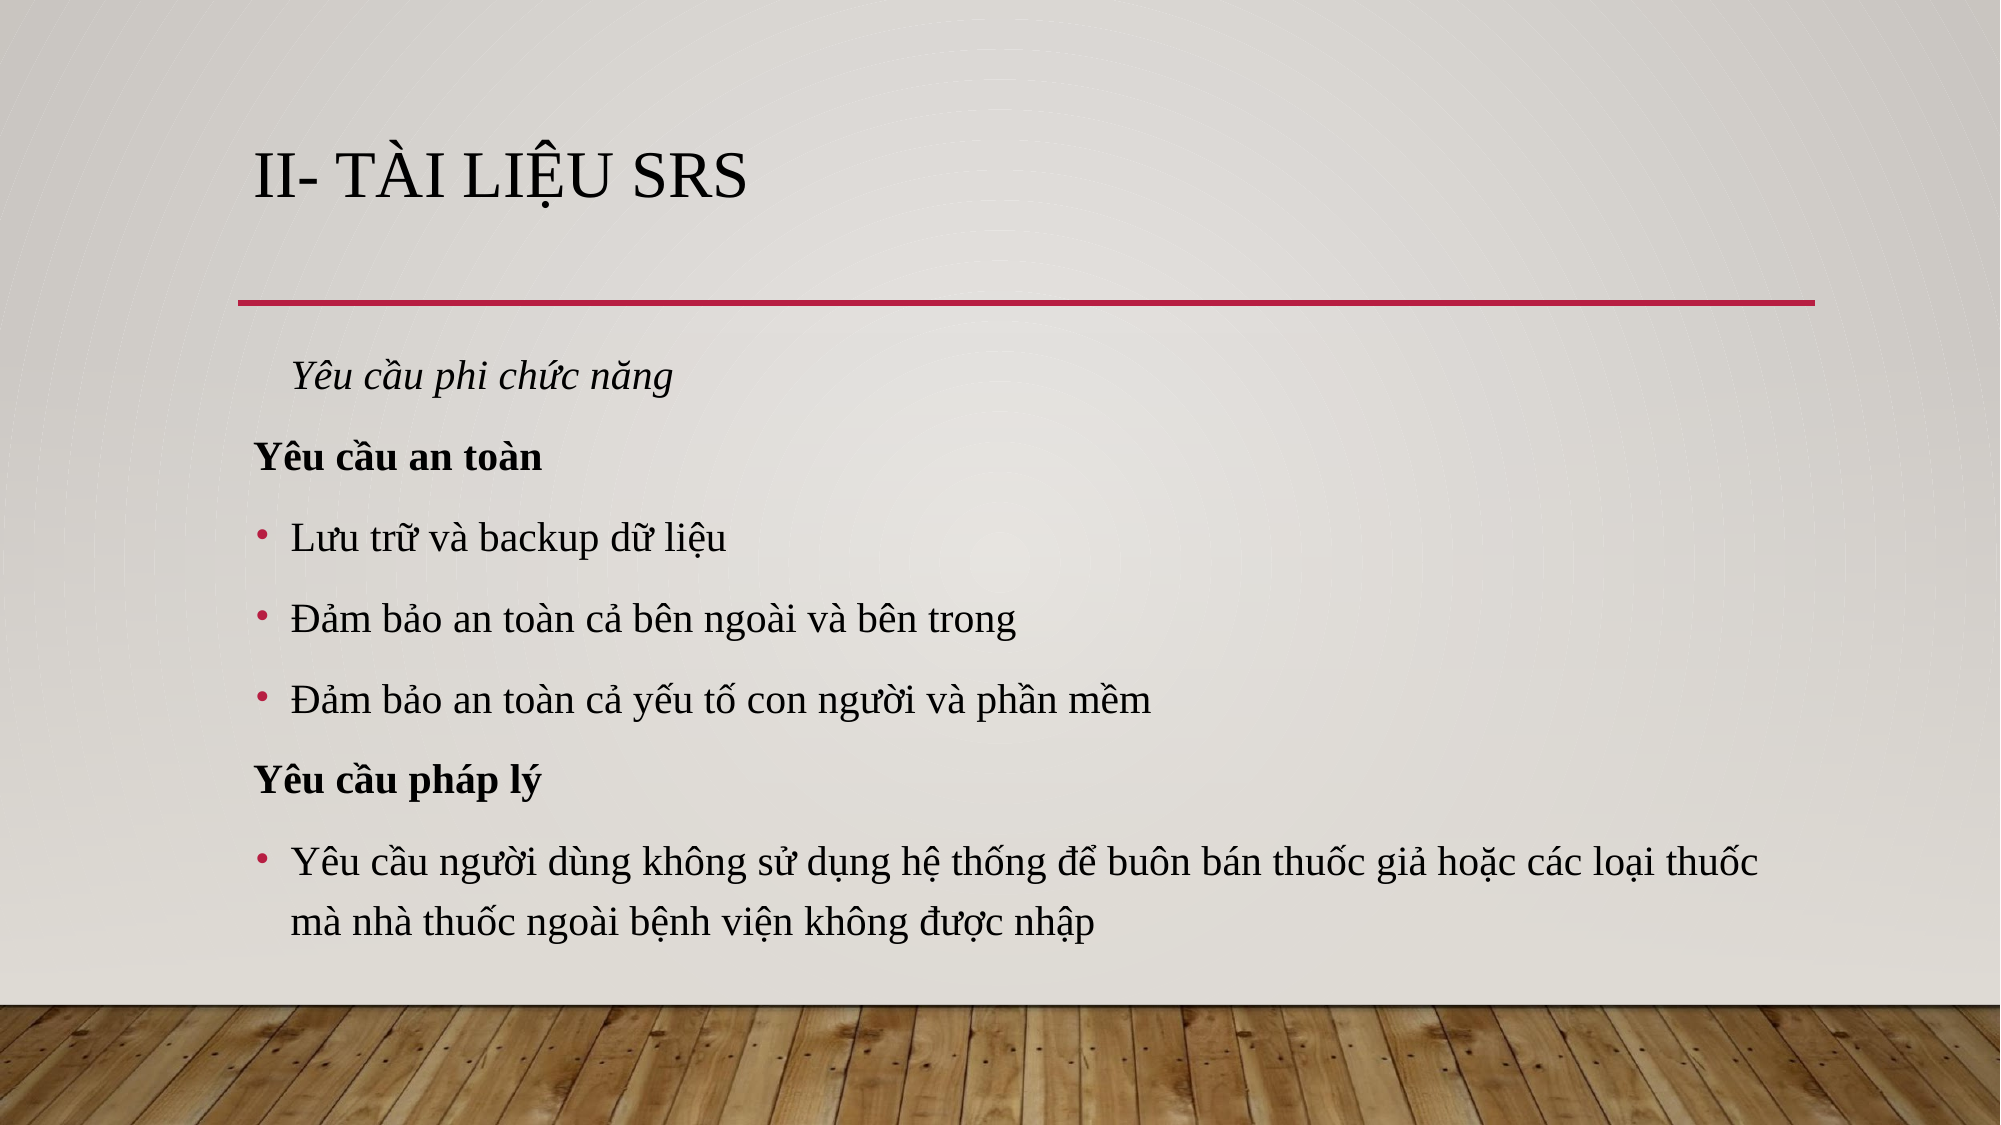

# II- TÀI LIỆU SRS
Yêu cầu phi chức năng
Yêu cầu an toàn
Lưu trữ và backup dữ liệu
Đảm bảo an toàn cả bên ngoài và bên trong
Đảm bảo an toàn cả yếu tố con người và phần mềm
Yêu cầu pháp lý
Yêu cầu người dùng không sử dụng hệ thống để buôn bán thuốc giả hoặc các loại thuốc mà nhà thuốc ngoài bệnh viện không được nhập